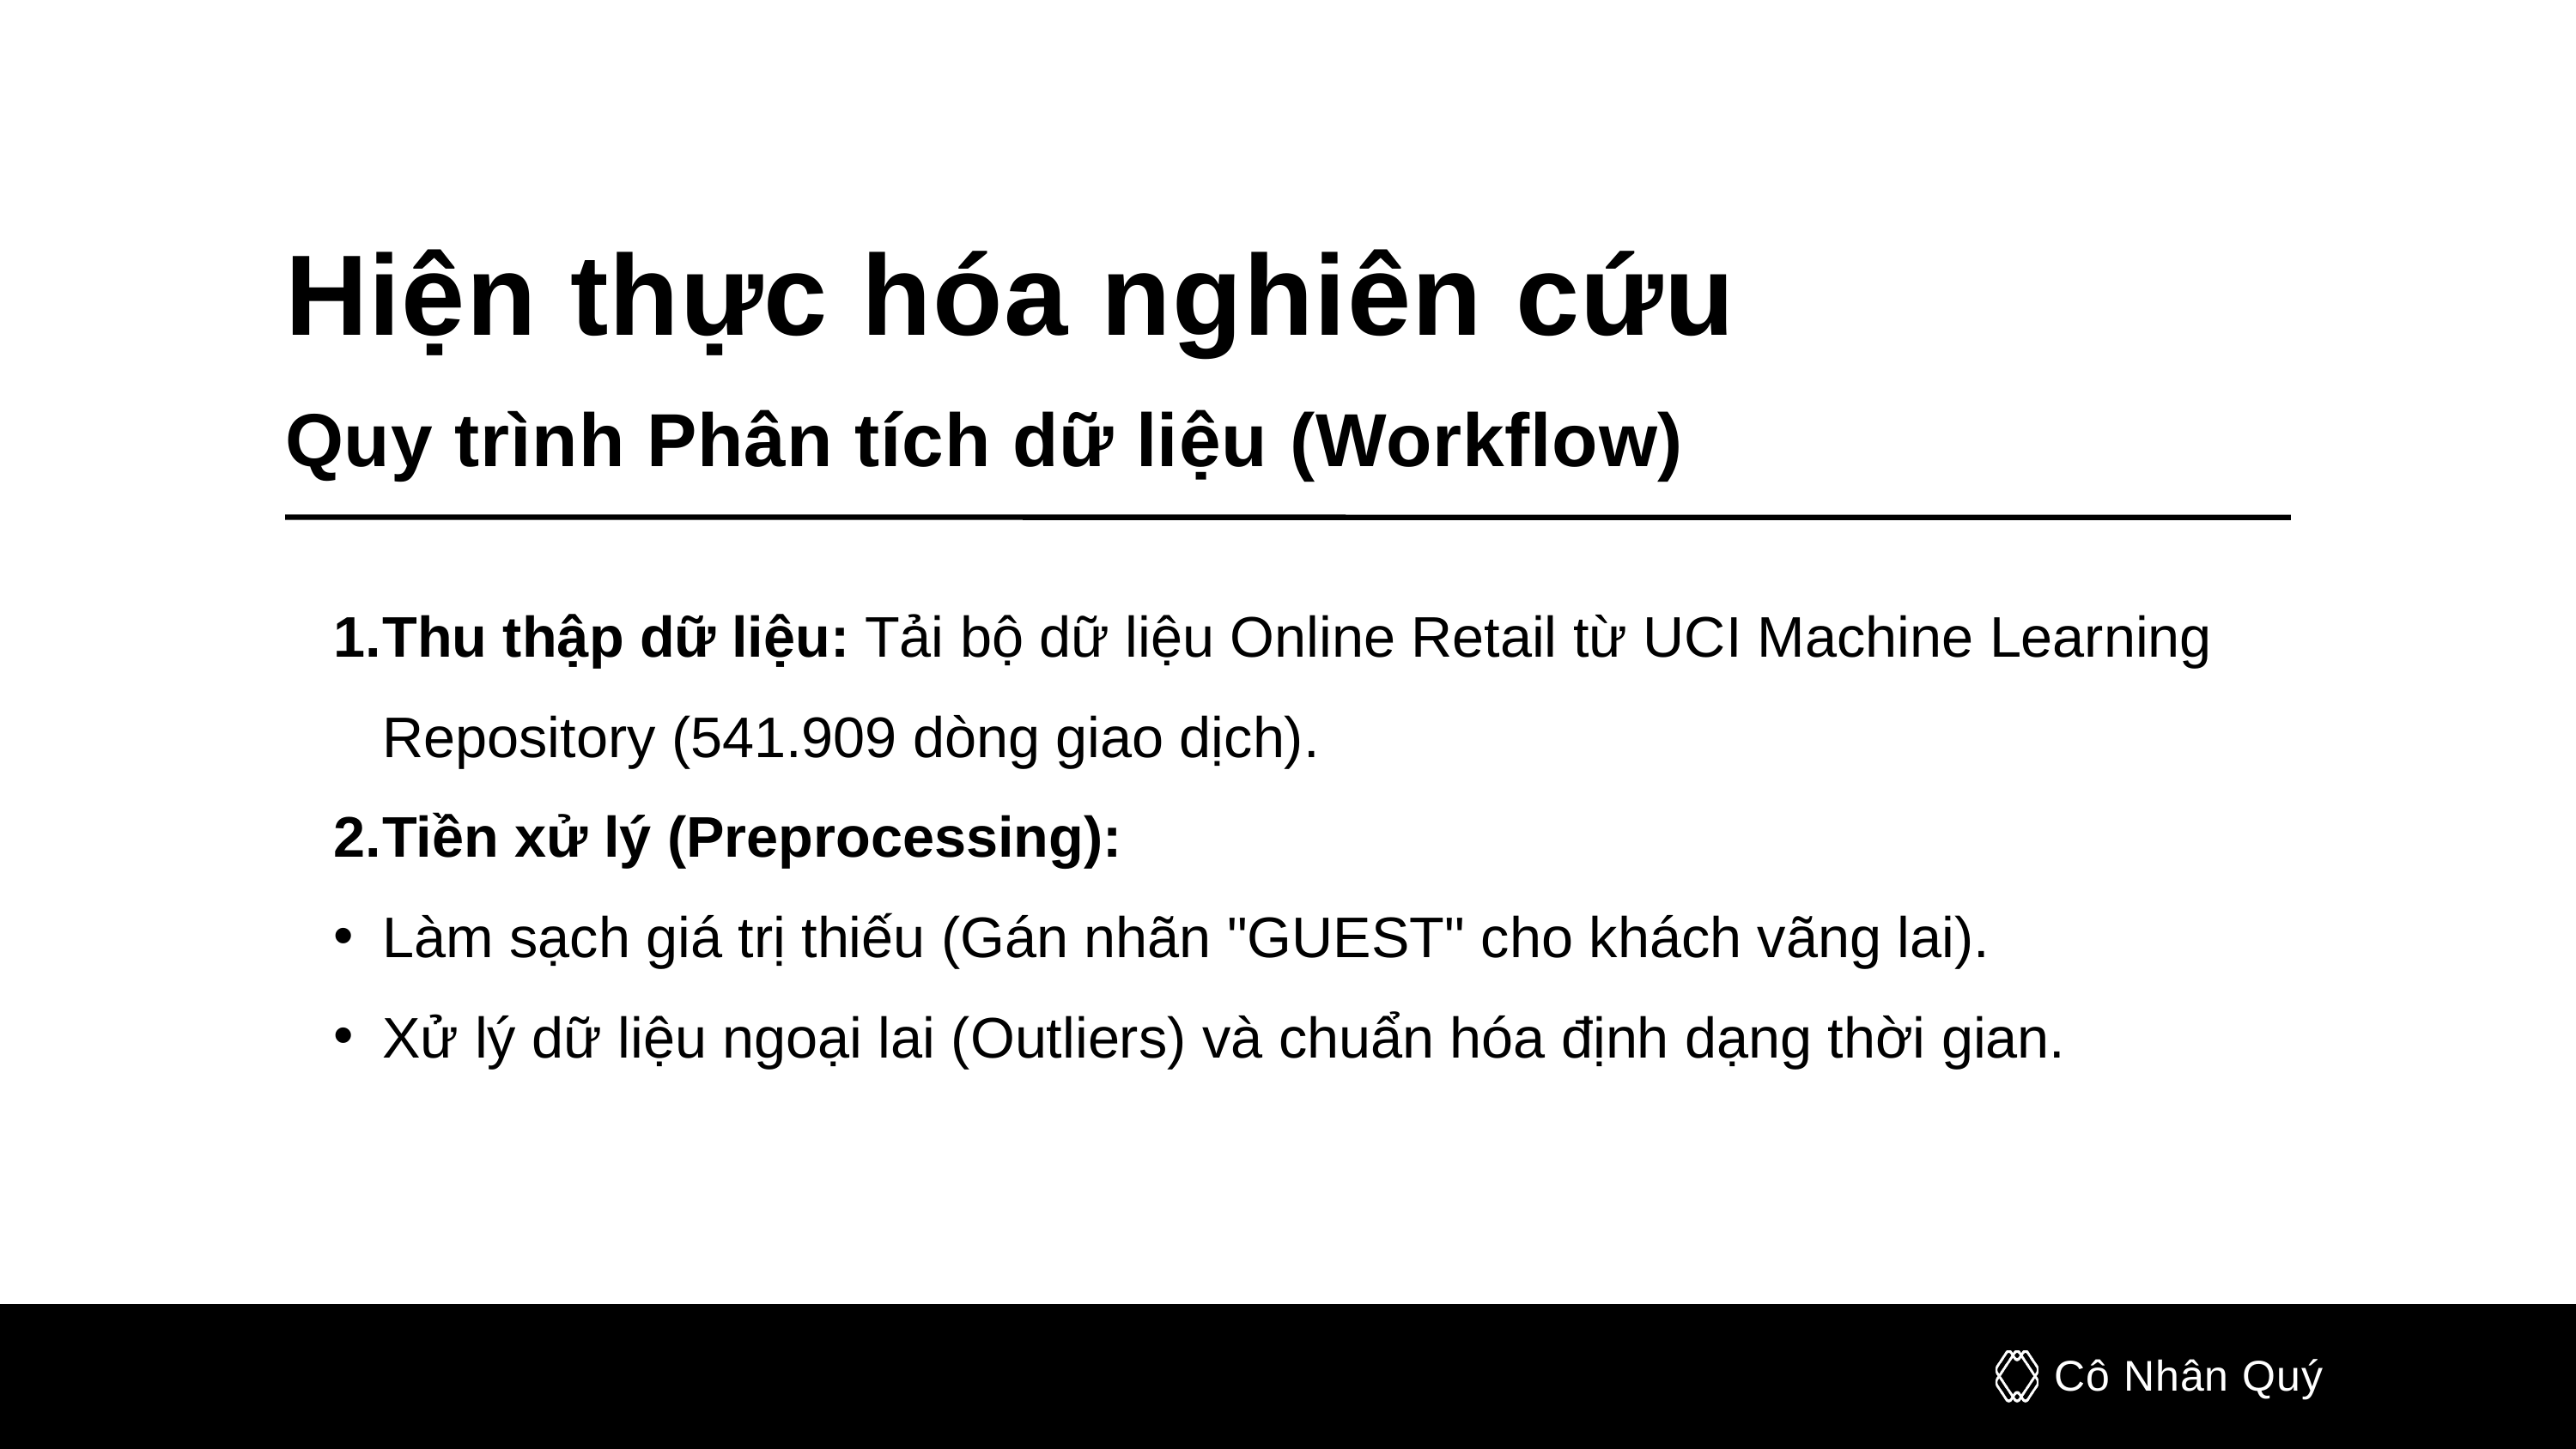

Hiện thực hóa nghiên cứu
Quy trình Phân tích dữ liệu (Workflow)

Thu thập dữ liệu: Tải bộ dữ liệu Online Retail từ UCI Machine Learning Repository (541.909 dòng giao dịch).
Tiền xử lý (Preprocessing):
Làm sạch giá trị thiếu (Gán nhãn "GUEST" cho khách vãng lai).
Xử lý dữ liệu ngoại lai (Outliers) và chuẩn hóa định dạng thời gian.

Cô Nhân Quý